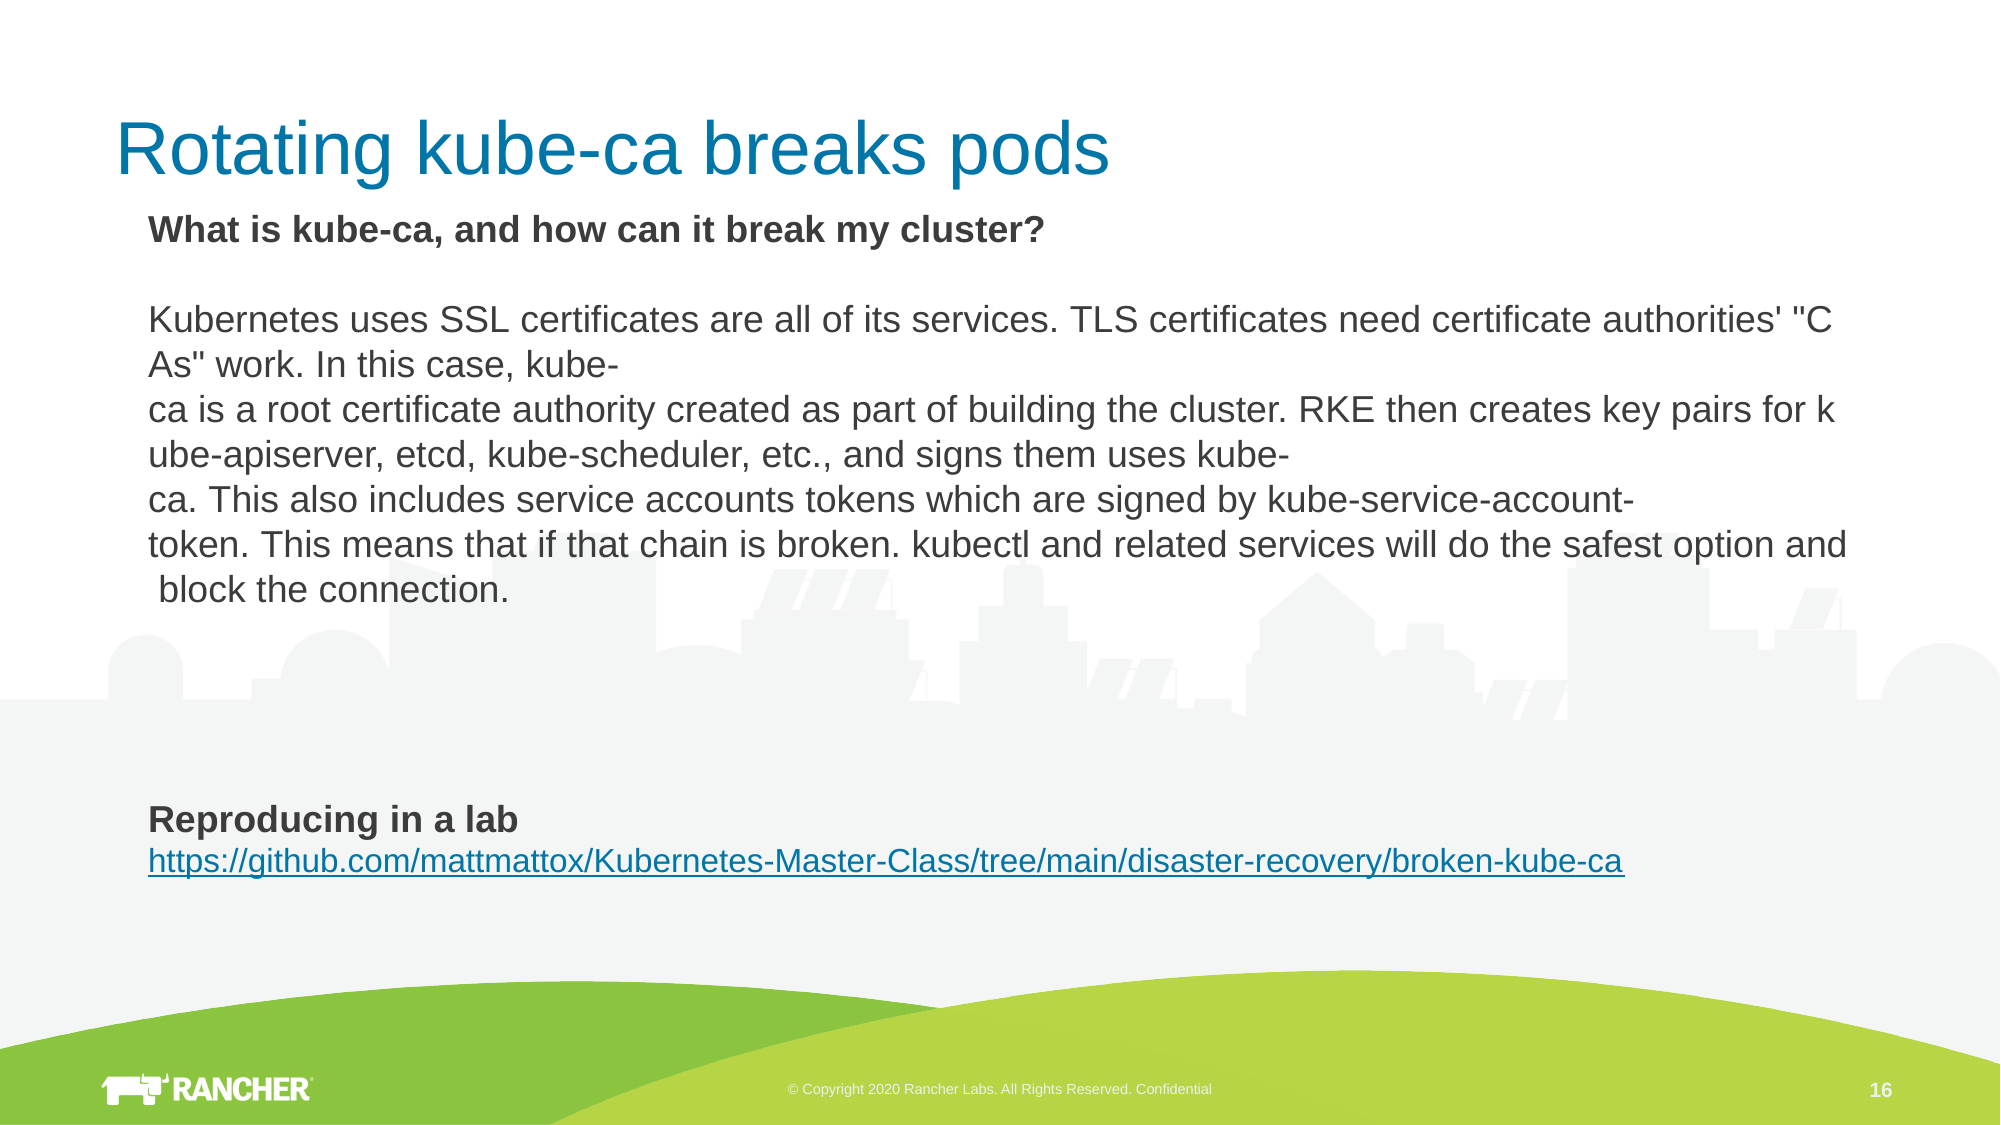

# Rotating kube-ca breaks pods
What is kube-ca, and how can it break my cluster?

Kubernetes uses SSL certificates are all of its services. TLS certificates need certificate authorities' "CAs" work. In this case, kube-ca is a root certificate authority created as part of building the cluster. RKE then creates key pairs for kube-apiserver, etcd, kube-scheduler, etc., and signs them uses kube-ca. This also includes service accounts tokens which are signed by kube-service-account-token. This means that if that chain is broken. kubectl and related services will do the safest option and block the connection.

Reproducing in a lab
https://github.com/mattmattox/Kubernetes-Master-Class/tree/main/disaster-recovery/broken-kube-ca